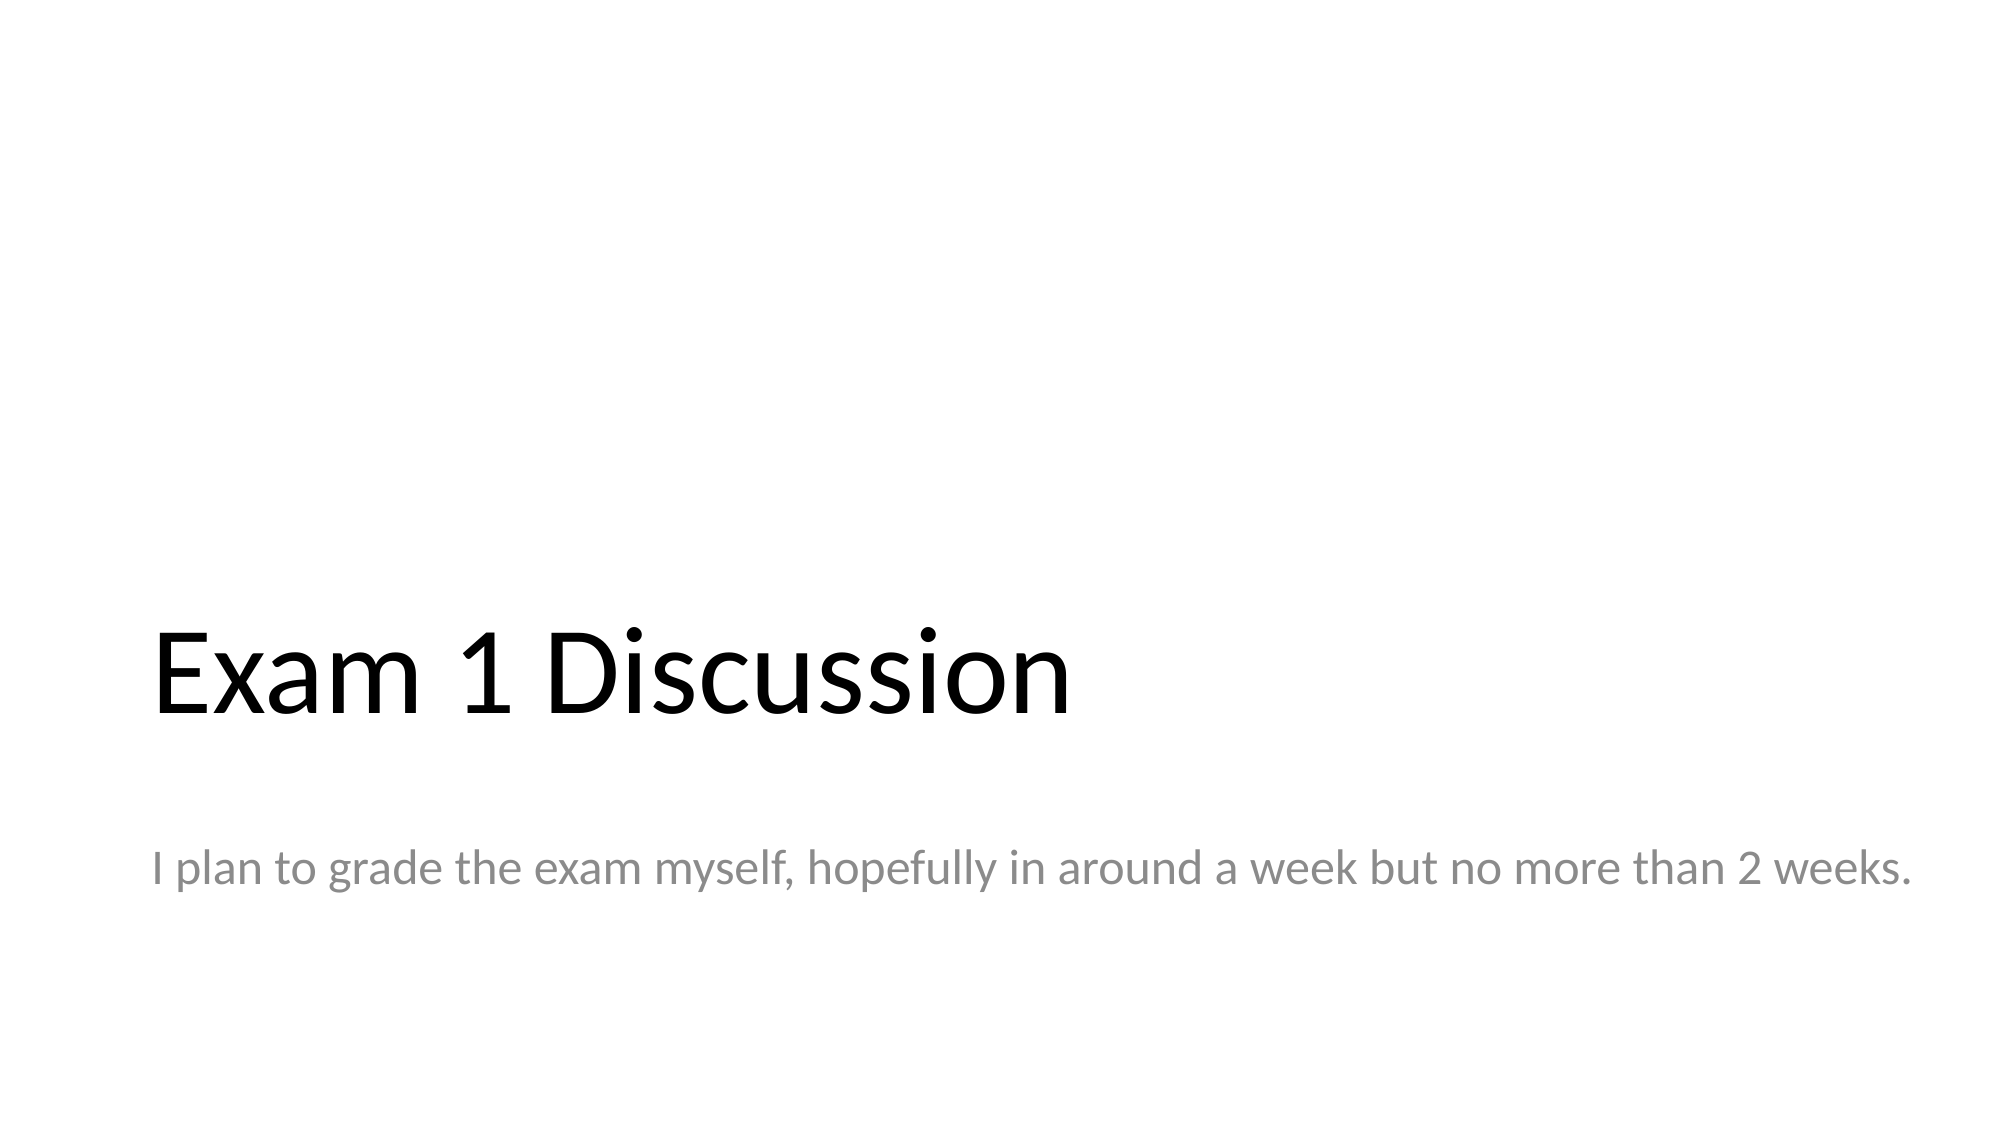

# Exam 1 Discussion

I plan to grade the exam myself, hopefully in around a week but no more than 2 weeks.